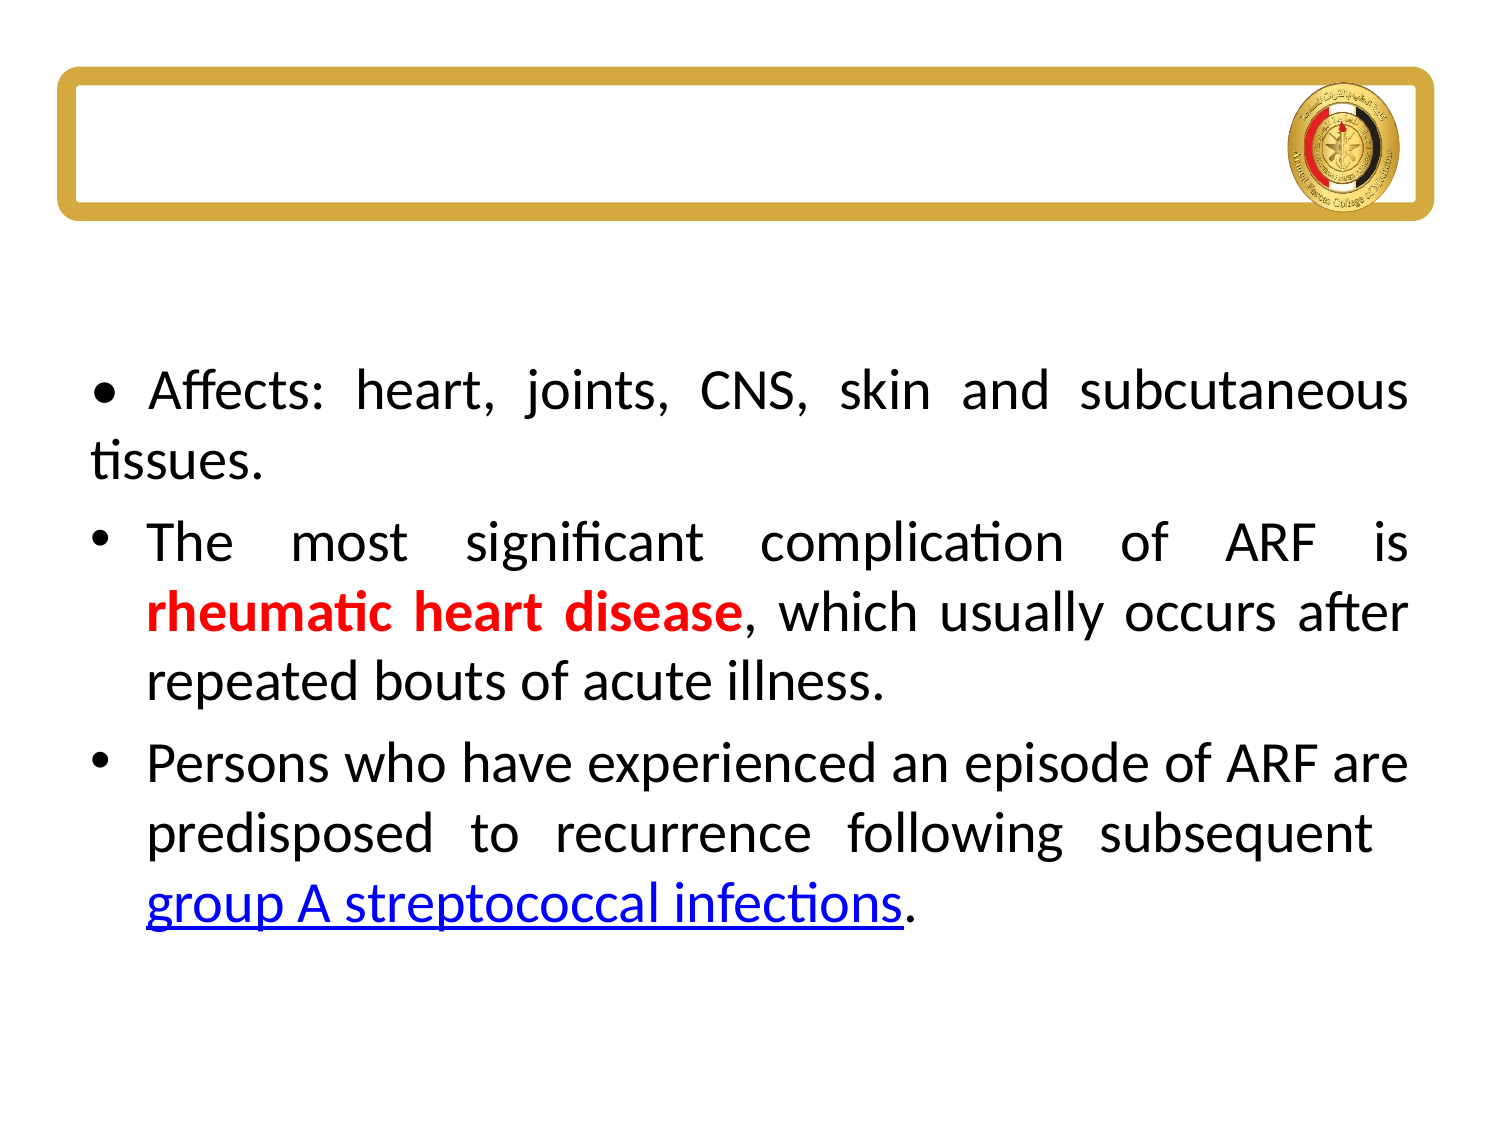

#

• Affects: heart, joints, CNS, skin and subcutaneous tissues.
The most significant complication of ARF is rheumatic heart disease, which usually occurs after repeated bouts of acute illness.
Persons who have experienced an episode of ARF are predisposed to recurrence following subsequent  group A streptococcal infections.